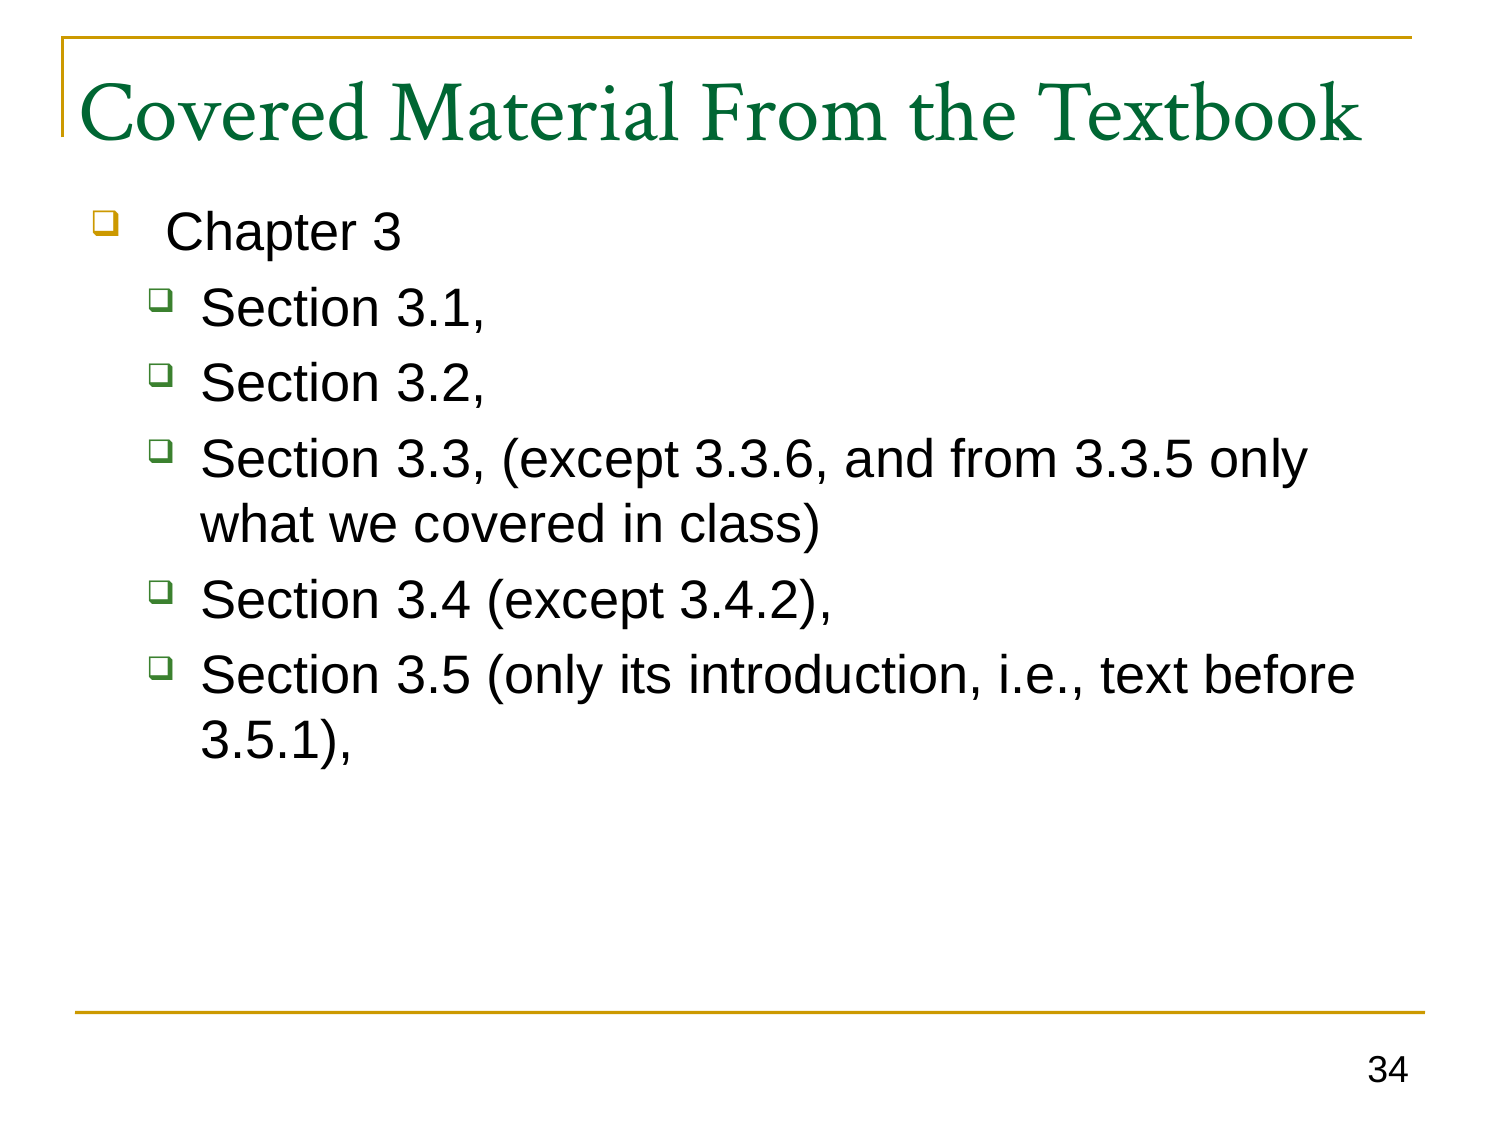

# Covered Material From the Textbook
Chapter 3
Section 3.1,
Section 3.2,
Section 3.3, (except 3.3.6, and from 3.3.5 only what we covered in class)
Section 3.4 (except 3.4.2),
Section 3.5 (only its introduction, i.e., text before 3.5.1),
34